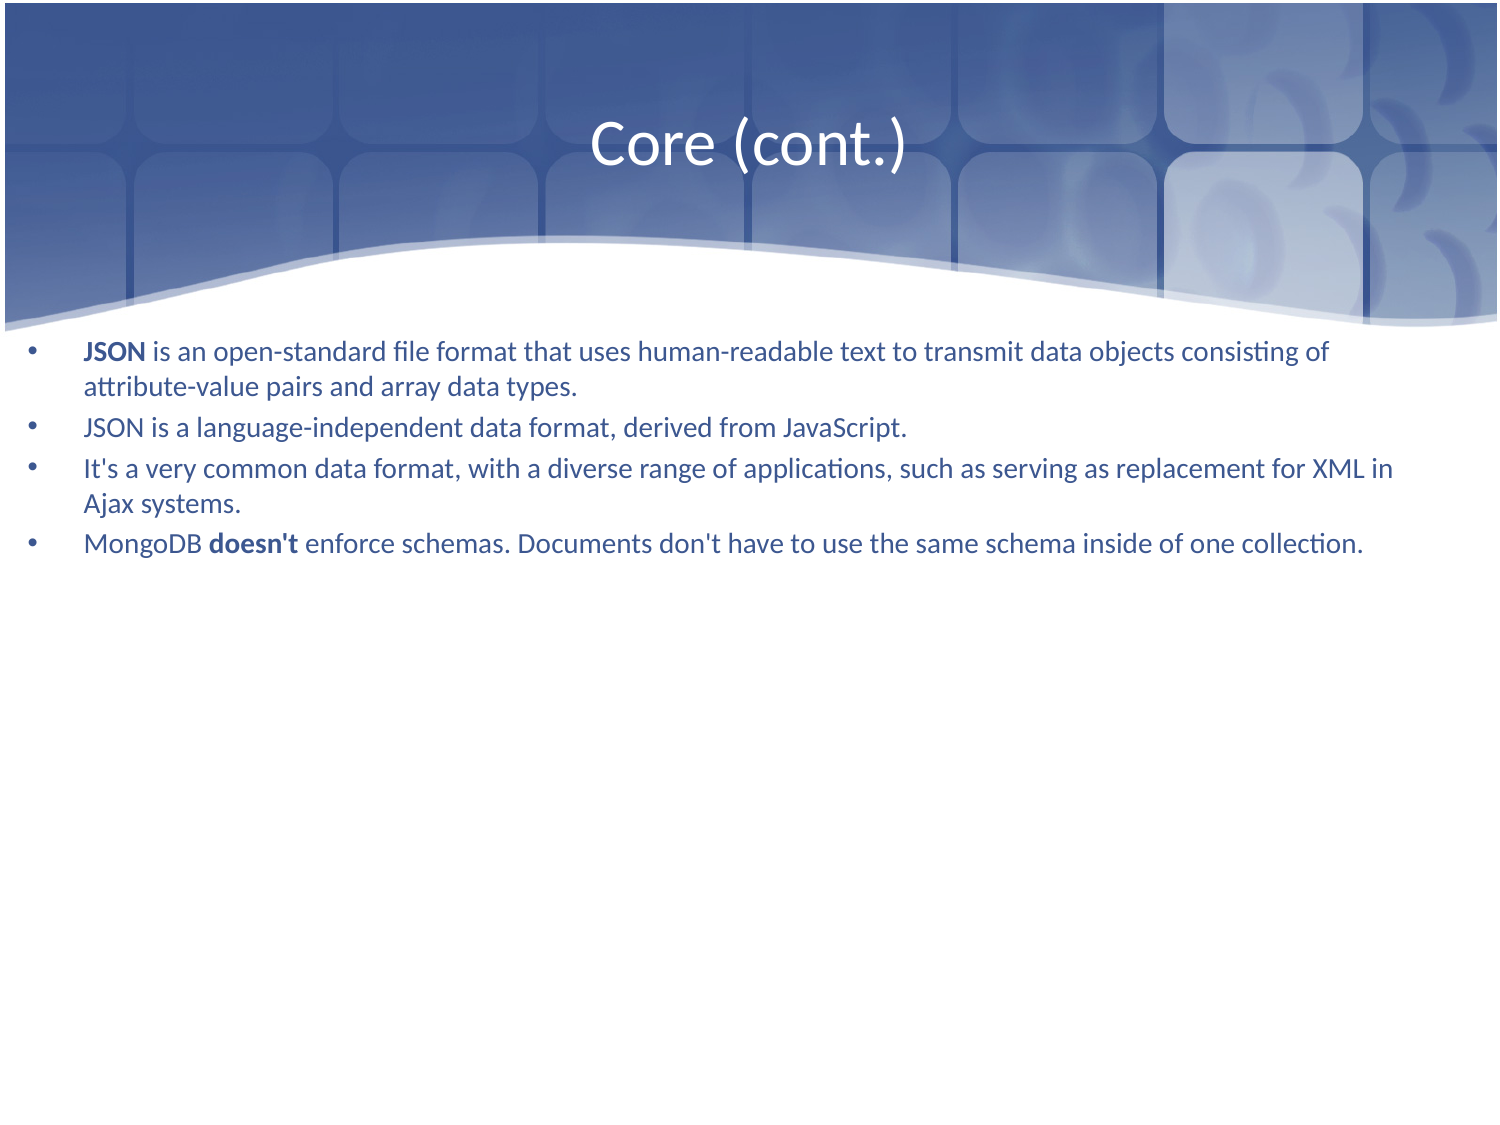

# Core (cont.)
JSON is an open-standard file format that uses human-readable text to transmit data objects consisting of attribute-value pairs and array data types.
JSON is a language-independent data format, derived from JavaScript.
It's a very common data format, with a diverse range of applications, such as serving as replacement for XML in Ajax systems.
MongoDB doesn't enforce schemas. Documents don't have to use the same schema inside of one collection.